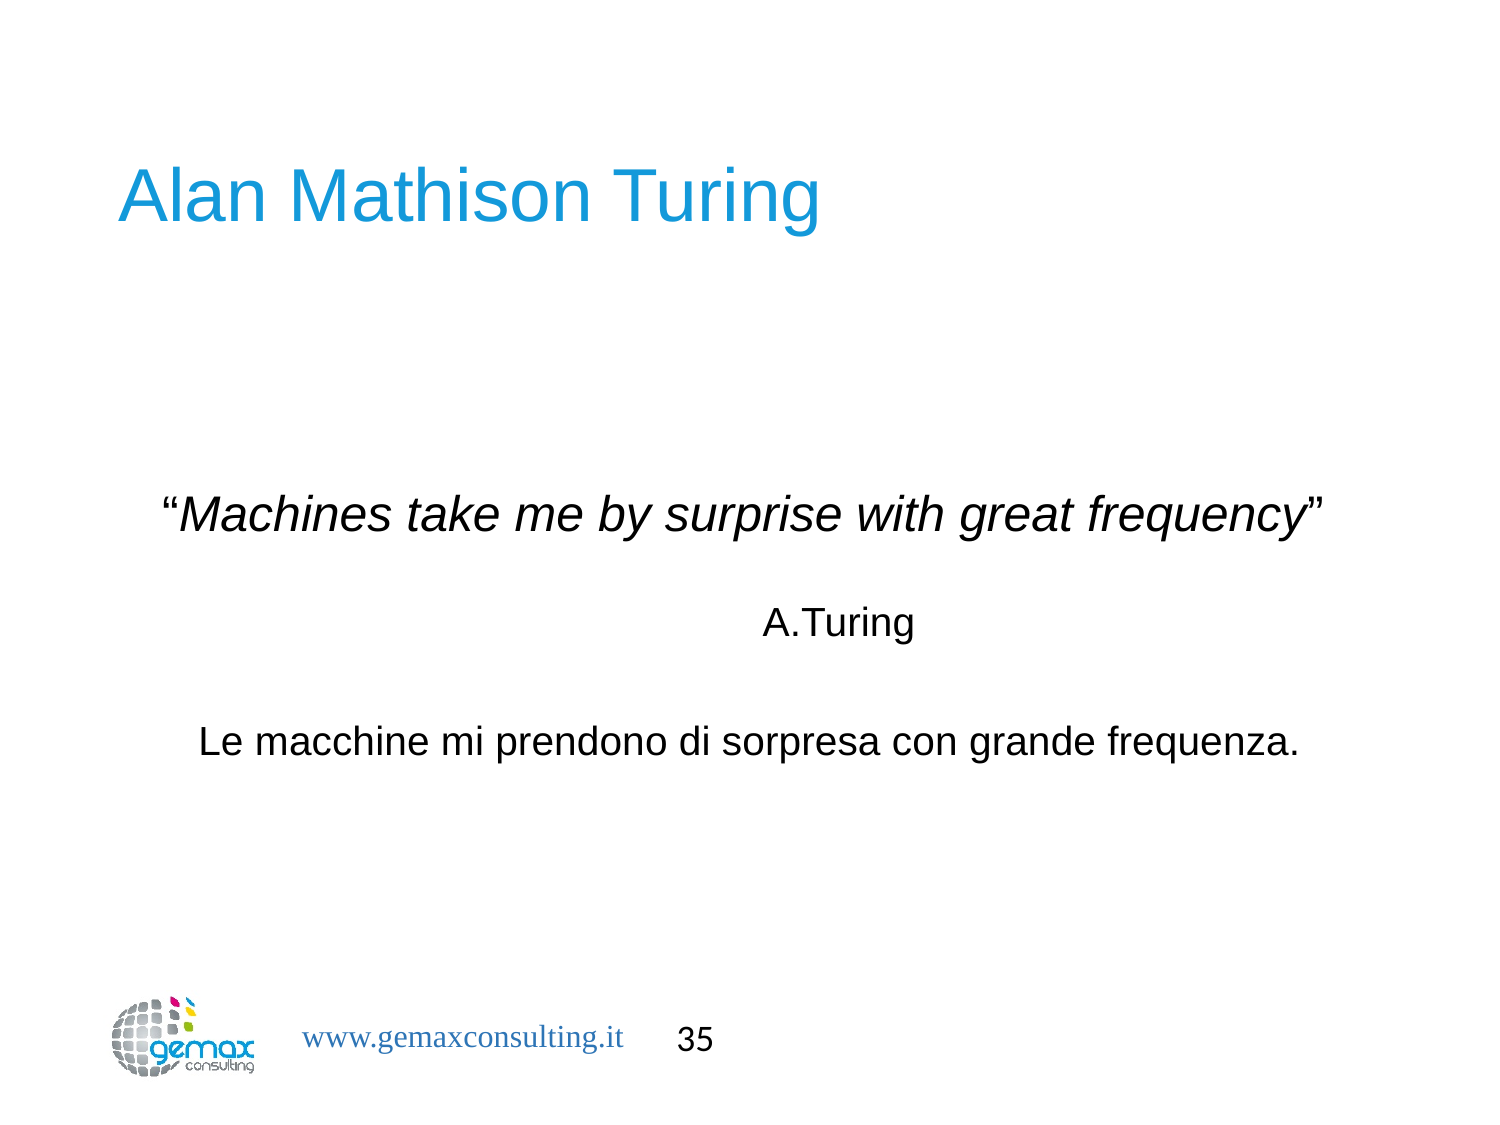

# Alan Mathison Turing
“Machines take me by surprise with great frequency”
								     		A.Turing

Le macchine mi prendono di sorpresa con grande frequenza.

35